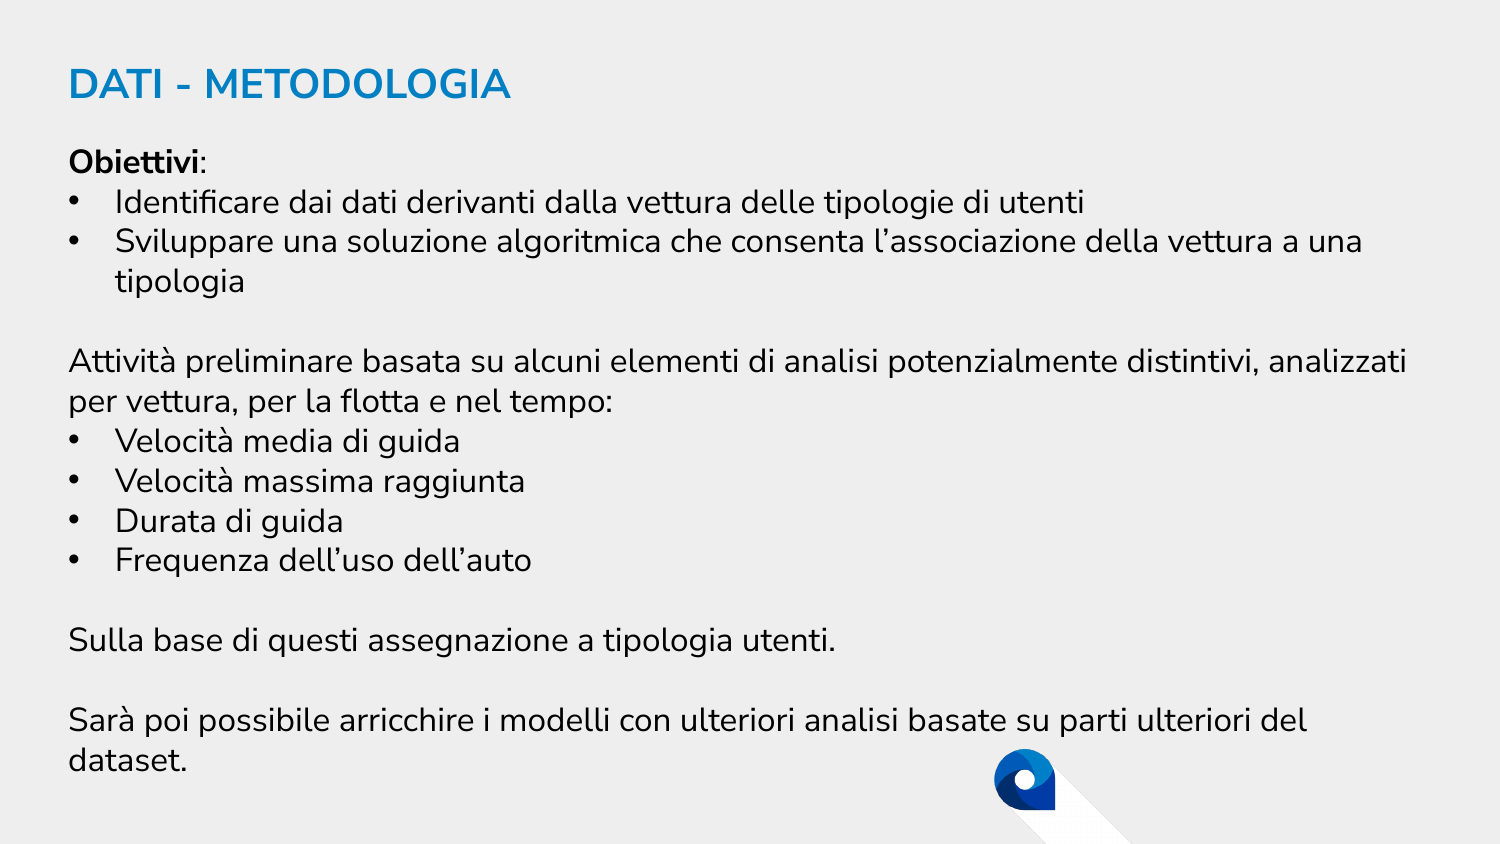

# Dati - metodologia
Obiettivi:
Identificare dai dati derivanti dalla vettura delle tipologie di utenti
Sviluppare una soluzione algoritmica che consenta l’associazione della vettura a una tipologia

Attività preliminare basata su alcuni elementi di analisi potenzialmente distintivi, analizzati per vettura, per la flotta e nel tempo:
Velocità media di guida
Velocità massima raggiunta
Durata di guida
Frequenza dell’uso dell’auto

Sulla base di questi assegnazione a tipologia utenti.

Sarà poi possibile arricchire i modelli con ulteriori analisi basate su parti ulteriori del dataset.